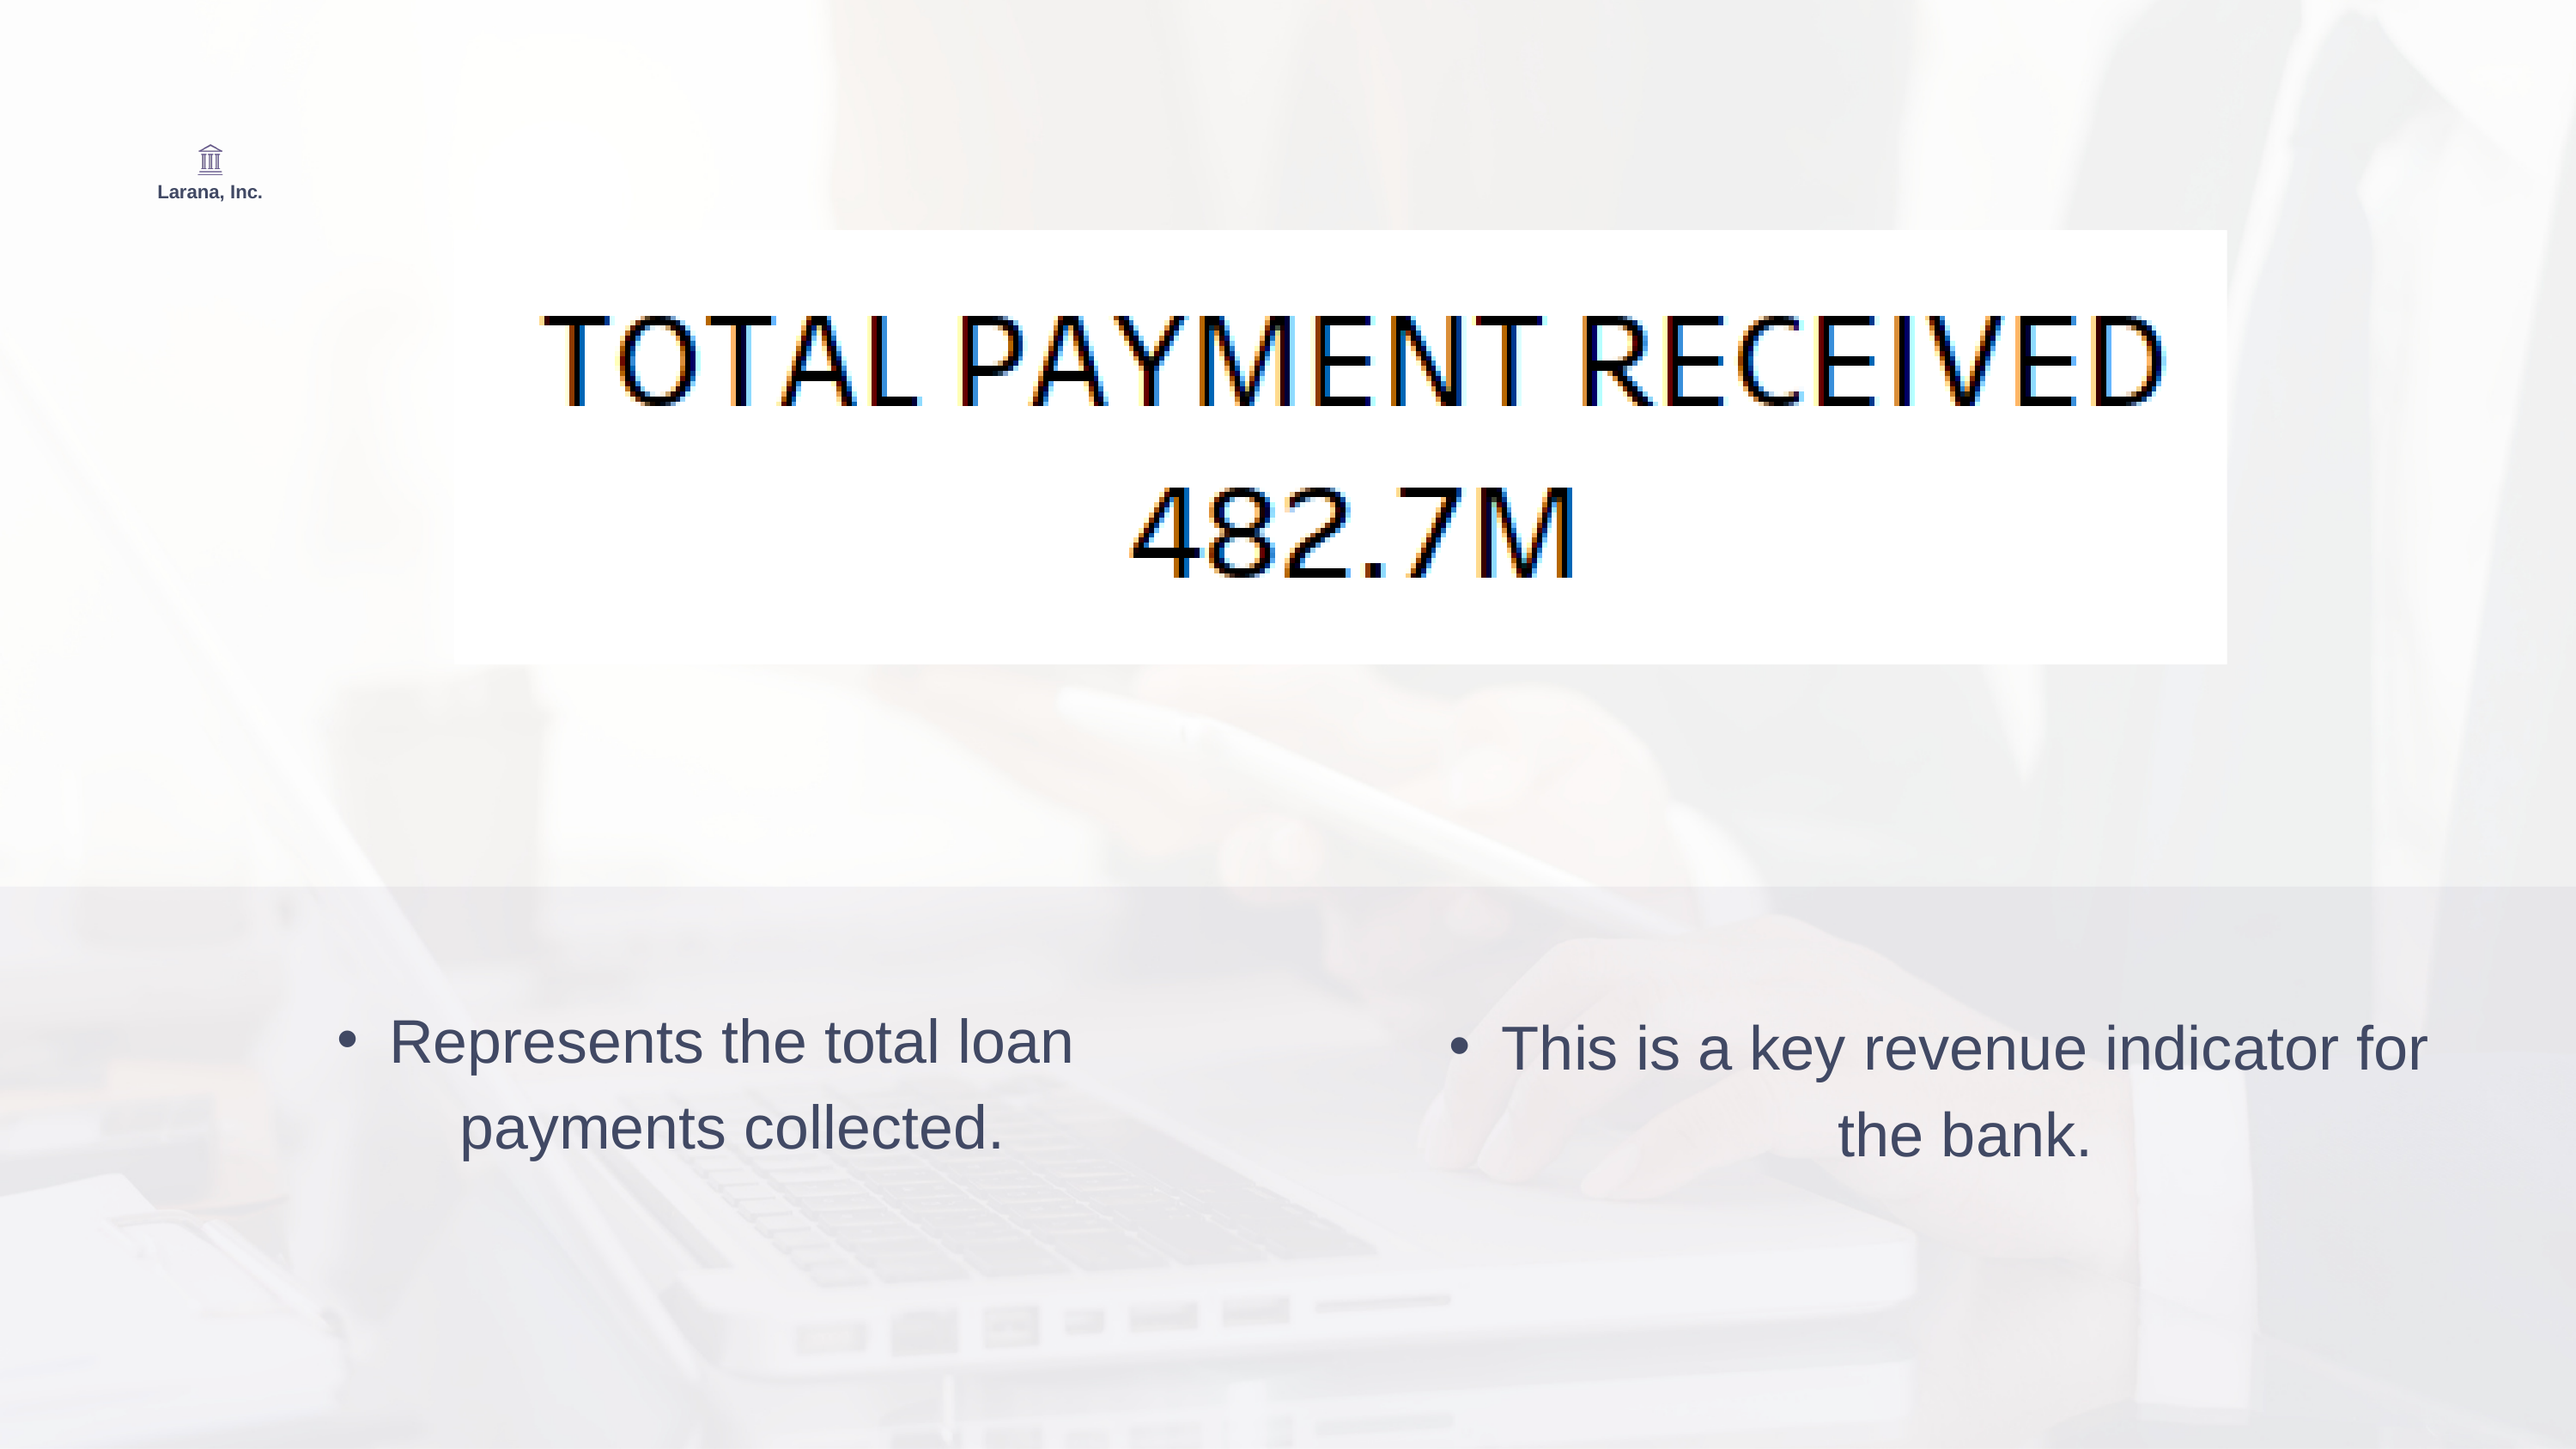

Larana, Inc.

Represents the total loan payments collected.
This is a key revenue indicator for the bank.